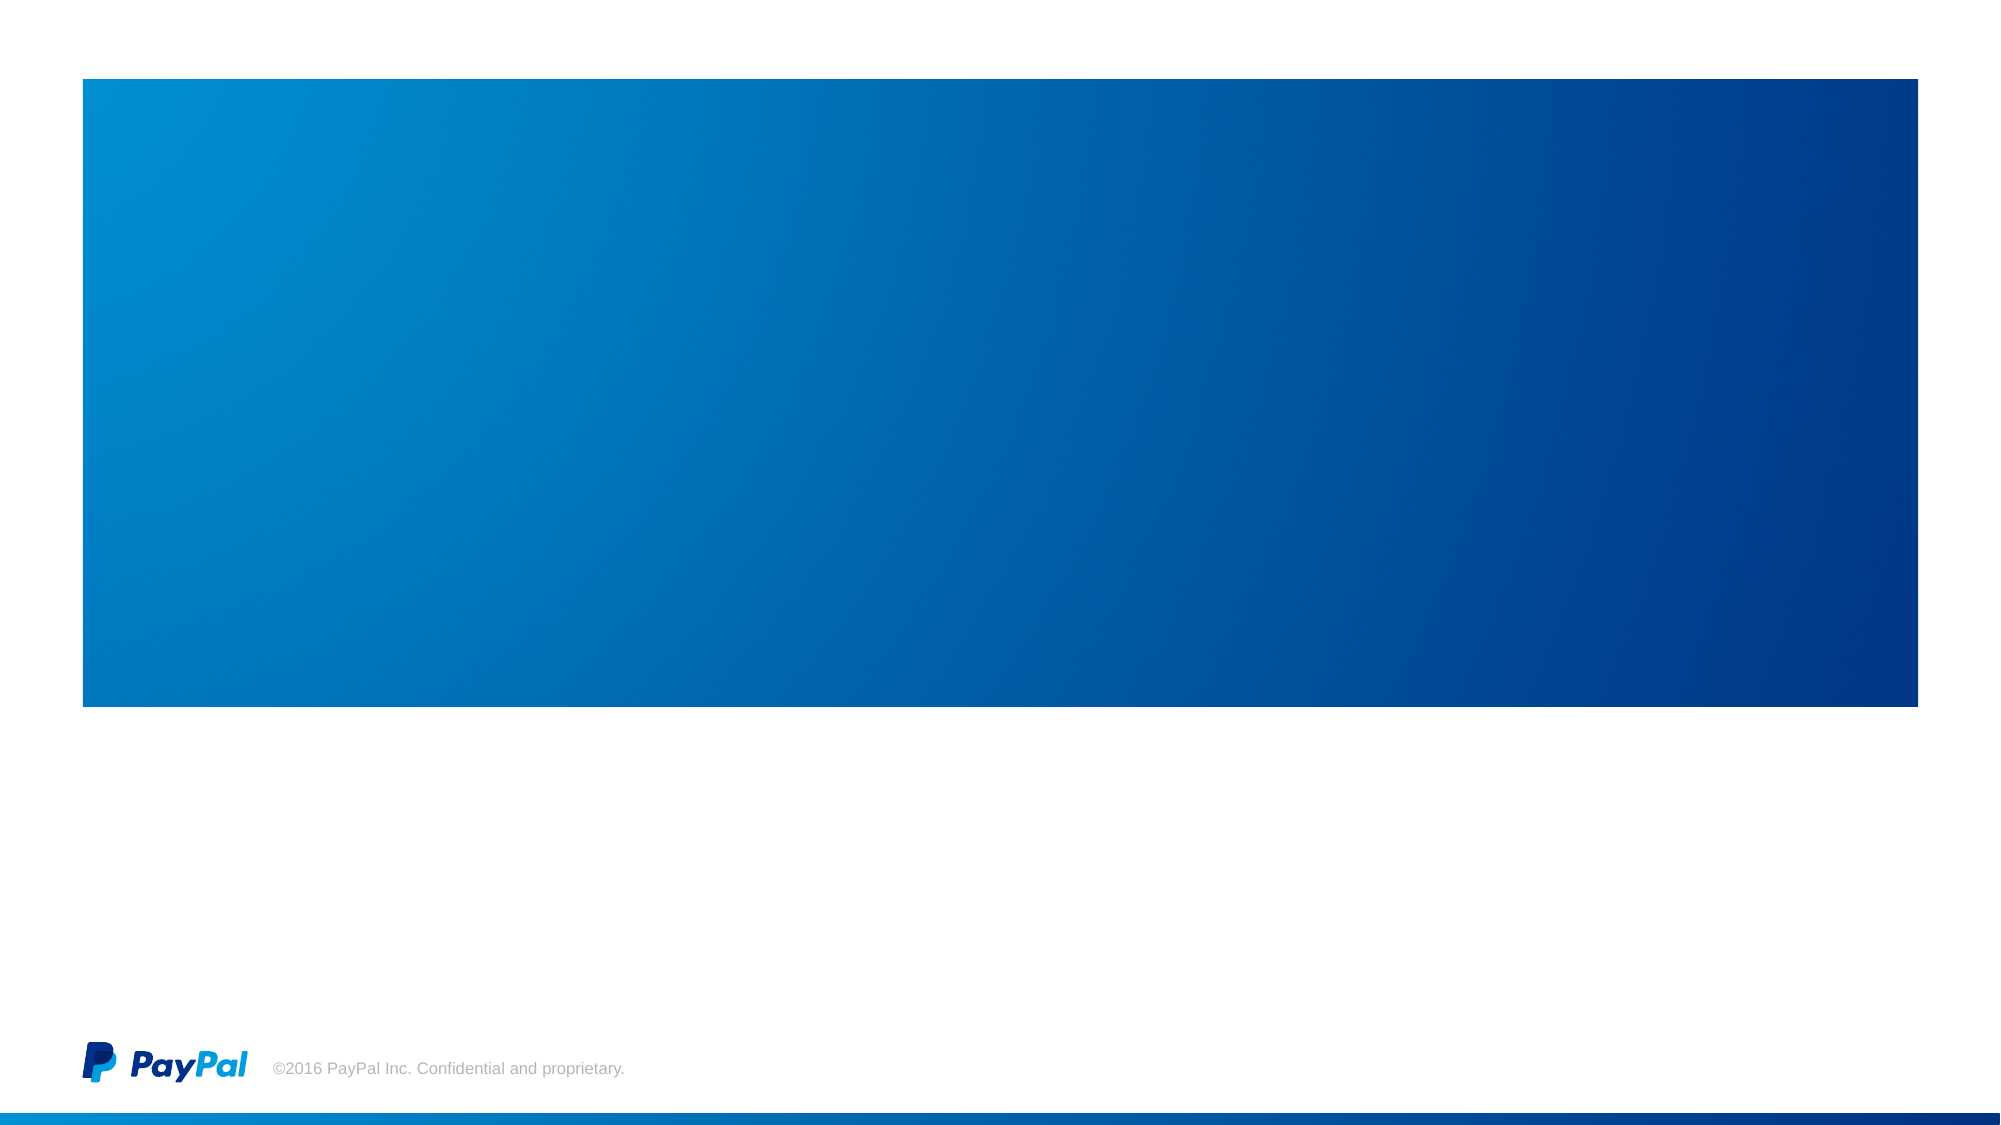

Usage Guidelines
Slide Description:
Quote Slide
Layout Quote with Full Bleed
Heading: PayPal Sans Big Thin 37pt
Subheading: PayPal Sans Big Light 18pt
Usage:
Use this slide for a high impact quote or descriptor is used to reinforce content messaging.

#

©2016 PayPal Inc. Confidential and proprietary.
This box will not be visible in
Slide Show mode or when printed.